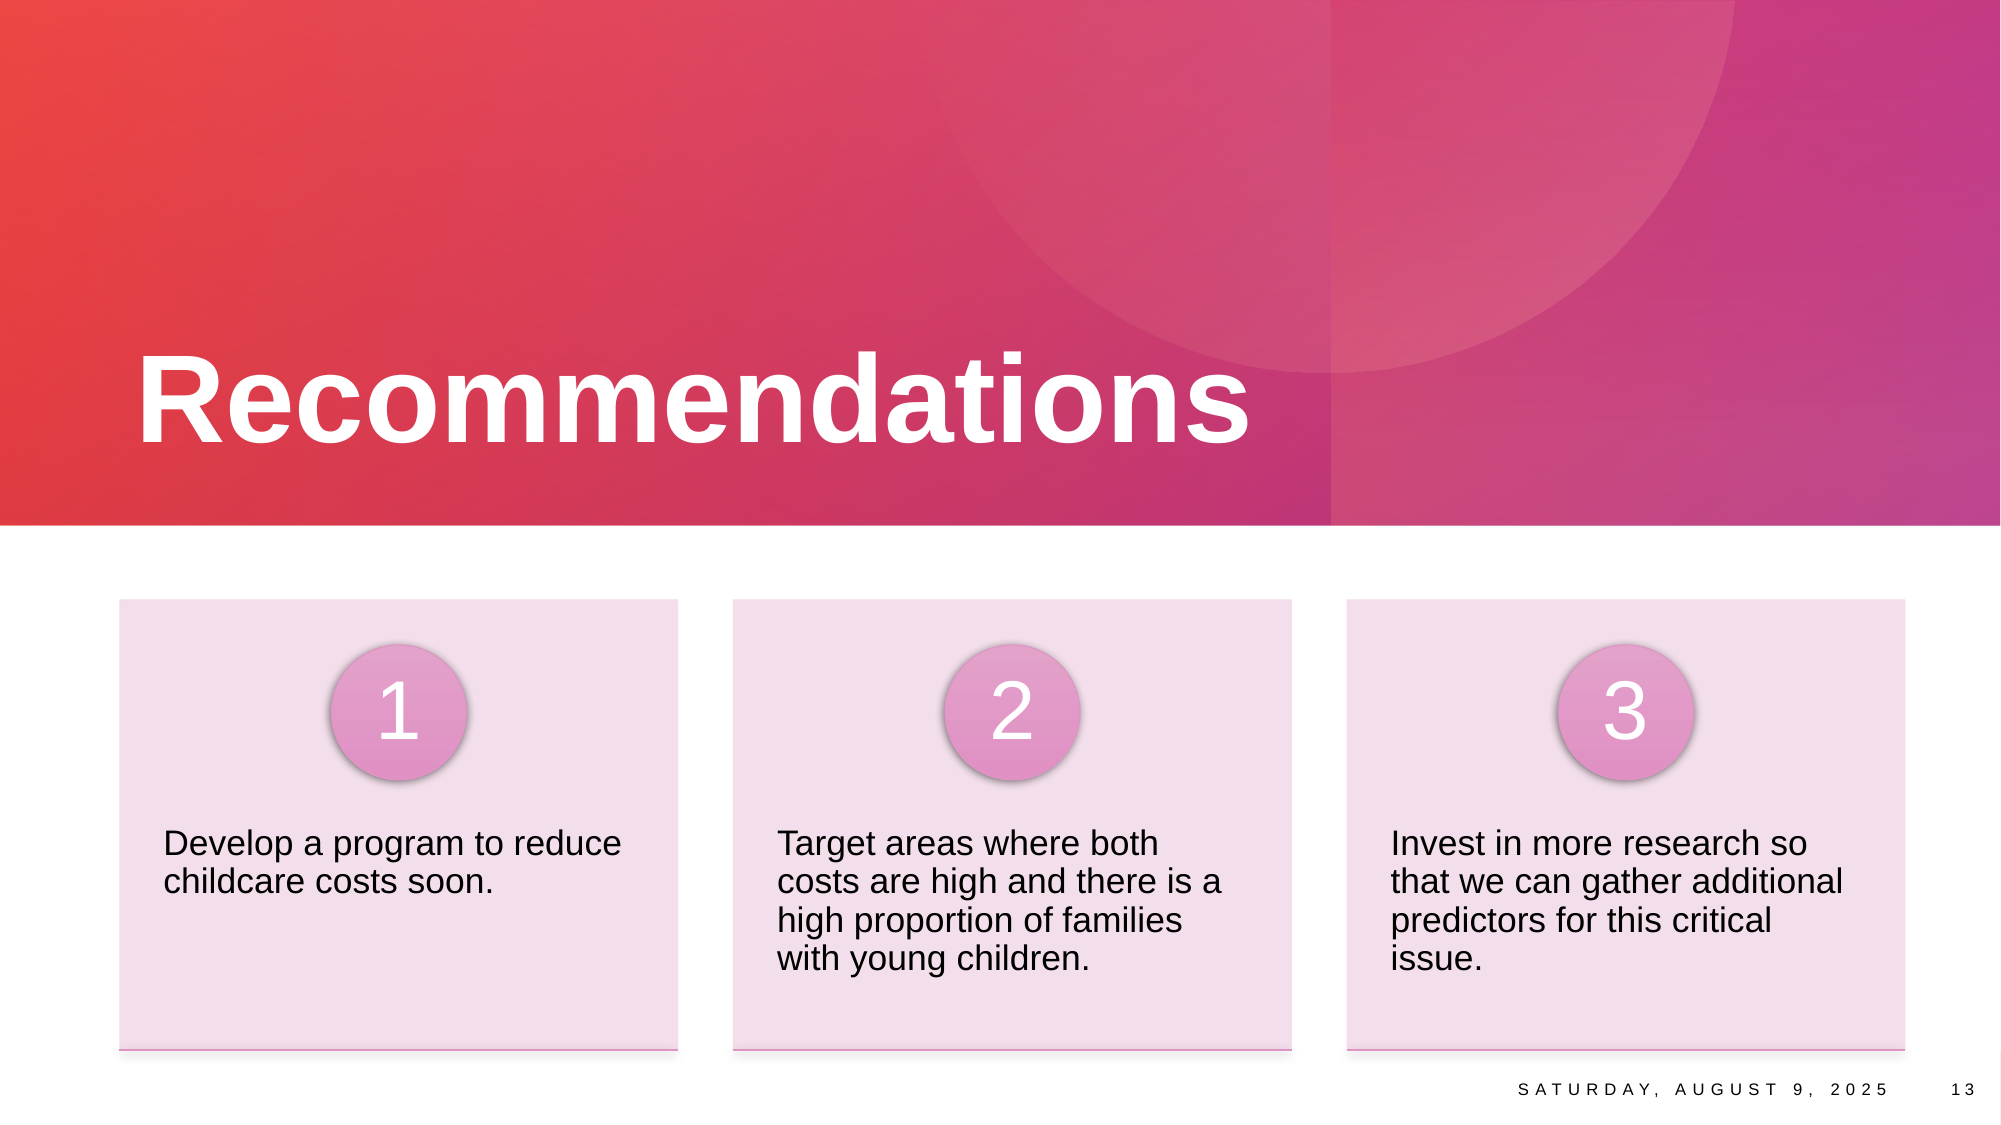

# Recommendations
Develop a program to reduce childcare costs soon.
1
Target areas where both costs are high and there is a high proportion of families with young children.
2
Invest in more research so that we can gather additional predictors for this critical issue.
3
Saturday, August 9, 2025
13